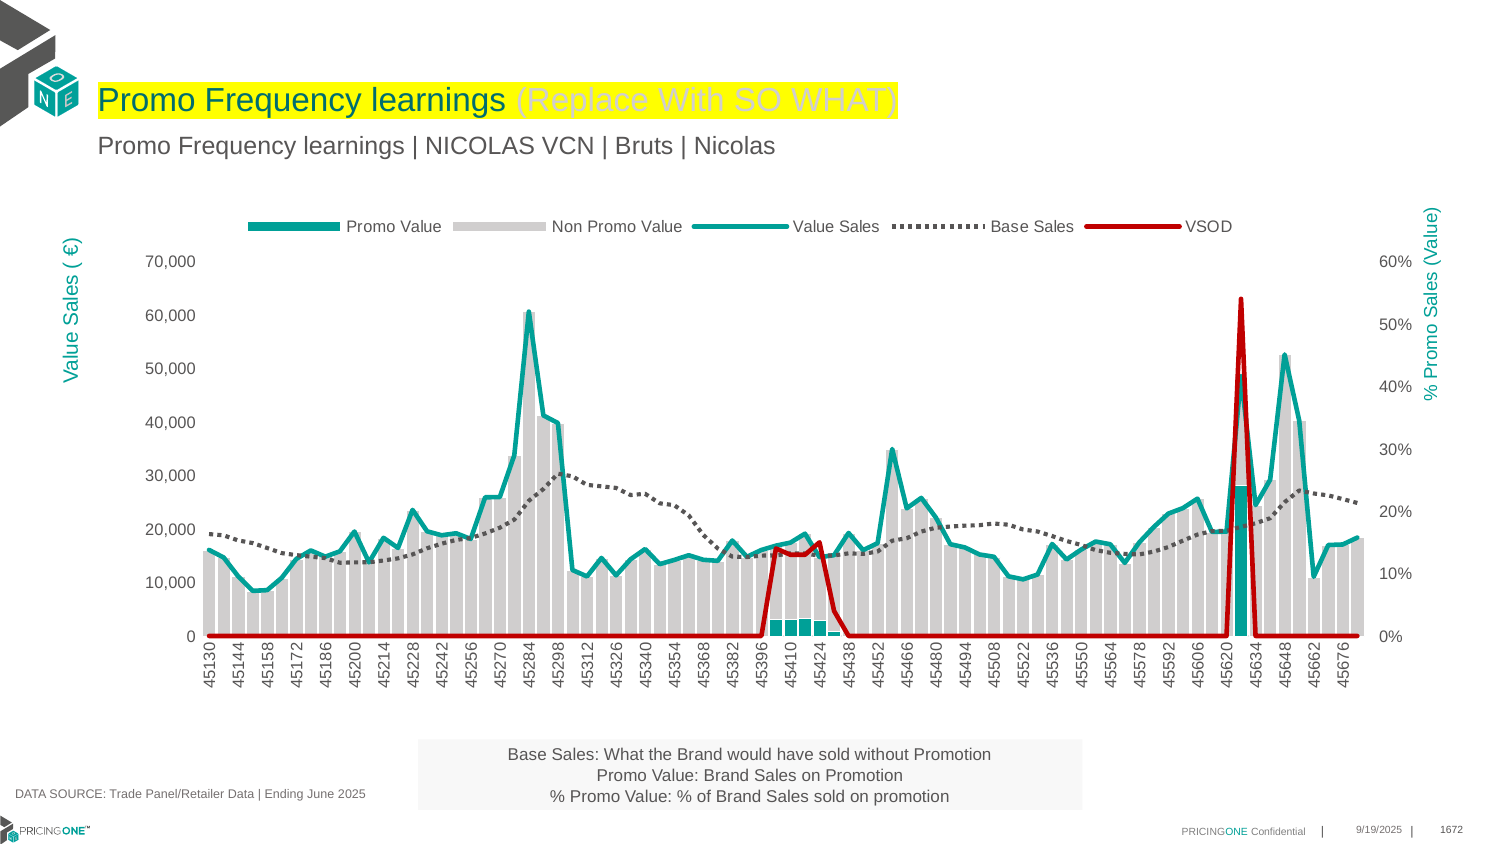

# Promo Frequency learnings (Replace With SO WHAT)
Promo Frequency learnings | NICOLAS VCN | Bruts | Nicolas

### Chart

| Category | Promo Value | Non Promo Value | Value Sales | Base Sales | VSOD |
|---|---|---|---|---|---|
| 45130.0 | 0.0 | 16071.0 | 16071.0 | 19030.0 | 0.0 |
| 45137.0 | 0.0 | 14657.0 | 14657.0 | 18795.0 | 0.0 |
| 45144.0 | 0.0 | 11153.0 | 11153.0 | 17850.0 | 0.0 |
| 45151.0 | 0.0 | 8430.0 | 8430.0 | 17348.0 | 0.0 |
| 45158.0 | 0.0 | 8552.0 | 8552.0 | 16438.0 | 0.0 |
| 45165.0 | 0.0 | 10862.0 | 10862.0 | 15474.0 | 0.0 |
| 45172.0 | 0.0 | 14378.0 | 14378.0 | 15097.0 | 0.0 |
| 45179.0 | 0.0 | 15968.0 | 15968.0 | 14813.0 | 0.0 |
| 45186.0 | 0.0 | 14810.0 | 14810.0 | 14538.0 | 0.0 |
| 45193.0 | 0.0 | 15806.0 | 15806.0 | 13672.0 | 0.0 |
| 45200.0 | 0.0 | 19509.0 | 19509.0 | 13748.0 | 0.0 |
| 45207.0 | 0.0 | 13748.0 | 13748.0 | 13765.0 | 0.0 |
| 45214.0 | 0.0 | 18329.0 | 18329.0 | 14092.0 | 0.0 |
| 45221.0 | 0.0 | 16441.0 | 16441.0 | 14496.0 | 0.0 |
| 45228.0 | 0.0 | 23555.0 | 23555.0 | 15231.0 | 0.0 |
| 45235.0 | 0.0 | 19543.0 | 19543.0 | 16379.0 | 0.0 |
| 45242.0 | 0.0 | 18806.0 | 18806.0 | 17237.0 | 0.0 |
| 45249.0 | 0.0 | 19183.0 | 19183.0 | 17936.0 | 0.0 |
| 45256.0 | 0.0 | 18107.0 | 18107.0 | 18308.0 | 0.0 |
| 45263.0 | 0.0 | 25908.0 | 25908.0 | 19148.0 | 0.0 |
| 45270.0 | 0.0 | 25932.0 | 25932.0 | 20222.0 | 0.0 |
| 45277.0 | 0.0 | 33785.0 | 33785.0 | 21737.0 | 0.0 |
| 45284.0 | 0.0 | 60606.0 | 60606.0 | 25248.0 | 0.0 |
| 45291.0 | 0.0 | 41220.0 | 41220.0 | 27443.0 | 0.0 |
| 45298.0 | 0.0 | 39792.0 | 39792.0 | 30328.0 | 0.0 |
| 45305.0 | 0.0 | 12325.0 | 12325.0 | 29830.0 | 0.0 |
| 45312.0 | 0.0 | 11115.0 | 11115.0 | 28232.0 | 0.0 |
| 45319.0 | 0.0 | 14575.0 | 14575.0 | 27971.0 | 0.0 |
| 45326.0 | 0.0 | 11316.0 | 11316.0 | 27673.0 | 0.0 |
| 45333.0 | 0.0 | 14314.0 | 14314.0 | 26325.0 | 0.0 |
| 45340.0 | 0.0 | 16239.0 | 16239.0 | 26563.0 | 0.0 |
| 45347.0 | 0.0 | 13414.0 | 13414.0 | 24780.0 | 0.0 |
| 45354.0 | 0.0 | 14197.0 | 14197.0 | 24434.0 | 0.0 |
| 45361.0 | 0.0 | 15081.0 | 15081.0 | 22530.0 | 0.0 |
| 45368.0 | 0.0 | 14233.0 | 14233.0 | 18870.0 | 0.0 |
| 45375.0 | 0.0 | 14032.0 | 14032.0 | 16336.0 | 0.0 |
| 45382.0 | 0.0 | 17820.0 | 17820.0 | 14823.0 | 0.0 |
| 45389.0 | 0.0 | 14776.0 | 14776.0 | 14733.0 | 0.0 |
| 45396.0 | 0.0 | 16058.0 | 16058.0 | 15009.0 | 0.0 |
| 45403.0 | 3160.0 | 13706.0 | 16866.0 | 15041.0 | 0.14 |
| 45410.0 | 3104.0 | 14339.0 | 17443.0 | 15417.0 | 0.13 |
| 45417.0 | 3332.0 | 15778.0 | 19110.0 | 15398.0 | 0.13 |
| 45424.0 | 3007.0 | 11703.0 | 14710.0 | 14996.0 | 0.15 |
| 45431.0 | 790.0 | 14298.0 | 15088.0 | 15041.0 | 0.04 |
| 45438.0 | 0.0 | 19239.0 | 19239.0 | 15435.0 | 0.0 |
| 45445.0 | 0.0 | 16031.0 | 16031.0 | 15330.0 | 0.0 |
| 45452.0 | 0.0 | 17342.0 | 17342.0 | 15775.0 | 0.0 |
| 45459.0 | 0.0 | 34943.0 | 34943.0 | 17794.0 | 0.0 |
| 45466.0 | 0.0 | 23841.0 | 23841.0 | 18253.0 | 0.0 |
| 45473.0 | 0.0 | 25790.0 | 25790.0 | 19499.0 | 0.0 |
| 45480.0 | 0.0 | 22133.0 | 22133.0 | 20222.0 | 0.0 |
| 45487.0 | 0.0 | 17141.0 | 17141.0 | 20436.0 | 0.0 |
| 45494.0 | 0.0 | 16535.0 | 16535.0 | 20609.0 | 0.0 |
| 45501.0 | 0.0 | 15224.0 | 15224.0 | 20698.0 | 0.0 |
| 45508.0 | 0.0 | 14794.0 | 14794.0 | 21008.0 | 0.0 |
| 45515.0 | 0.0 | 11143.0 | 11143.0 | 20785.0 | 0.0 |
| 45522.0 | 0.0 | 10575.0 | 10575.0 | 19887.0 | 0.0 |
| 45529.0 | 0.0 | 11474.0 | 11474.0 | 19519.0 | 0.0 |
| 45536.0 | 0.0 | 17190.0 | 17190.0 | 18664.0 | 0.0 |
| 45543.0 | 0.0 | 14286.0 | 14286.0 | 17732.0 | 0.0 |
| 45550.0 | 0.0 | 16134.0 | 16134.0 | 16995.0 | 0.0 |
| 45557.0 | 0.0 | 17642.0 | 17642.0 | 16029.0 | 0.0 |
| 45564.0 | 0.0 | 17127.0 | 17127.0 | 15542.0 | 0.0 |
| 45571.0 | 0.0 | 13644.0 | 13644.0 | 15330.0 | 0.0 |
| 45578.0 | 0.0 | 17484.0 | 17484.0 | 15221.0 | 0.0 |
| 45585.0 | 0.0 | 20350.0 | 20350.0 | 15767.0 | 0.0 |
| 45592.0 | 0.0 | 22859.0 | 22859.0 | 16617.0 | 0.0 |
| 45599.0 | 0.0 | 23881.0 | 23881.0 | 17798.0 | 0.0 |
| 45606.0 | 0.0 | 25654.0 | 25654.0 | 18936.0 | 0.0 |
| 45613.0 | 0.0 | 19432.0 | 19432.0 | 19575.0 | 0.0 |
| 45620.0 | 0.0 | 19496.0 | 19496.0 | 19641.0 | 0.0 |
| 45627.0 | 28199.0 | 20318.0 | 48517.0 | 20380.0 | 0.54 |
| 45634.0 | 0.0 | 24438.0 | 24438.0 | 21043.0 | 0.0 |
| 45641.0 | 0.0 | 29205.0 | 29205.0 | 21995.0 | 0.0 |
| 45648.0 | 0.0 | 52616.0 | 52616.0 | 24990.0 | 0.0 |
| 45655.0 | 0.0 | 40257.0 | 40257.0 | 27179.0 | 0.0 |
| 45662.0 | 0.0 | 11050.0 | 11050.0 | 26621.0 | 0.0 |
| 45669.0 | 0.0 | 16988.0 | 16988.0 | 26253.0 | 0.0 |
| 45676.0 | 0.0 | 17091.0 | 17091.0 | 25567.0 | 0.0 |
| 45683.0 | 0.0 | 18378.0 | 18378.0 | 24841.0 | 0.0 |
% Promo Sales (Value)
Value Sales ( €)
Base Sales: What the Brand would have sold without Promotion
Promo Value: Brand Sales on Promotion
% Promo Value: % of Brand Sales sold on promotion
DATA SOURCE: Trade Panel/Retailer Data | Ending June 2025

9/19/2025
1672